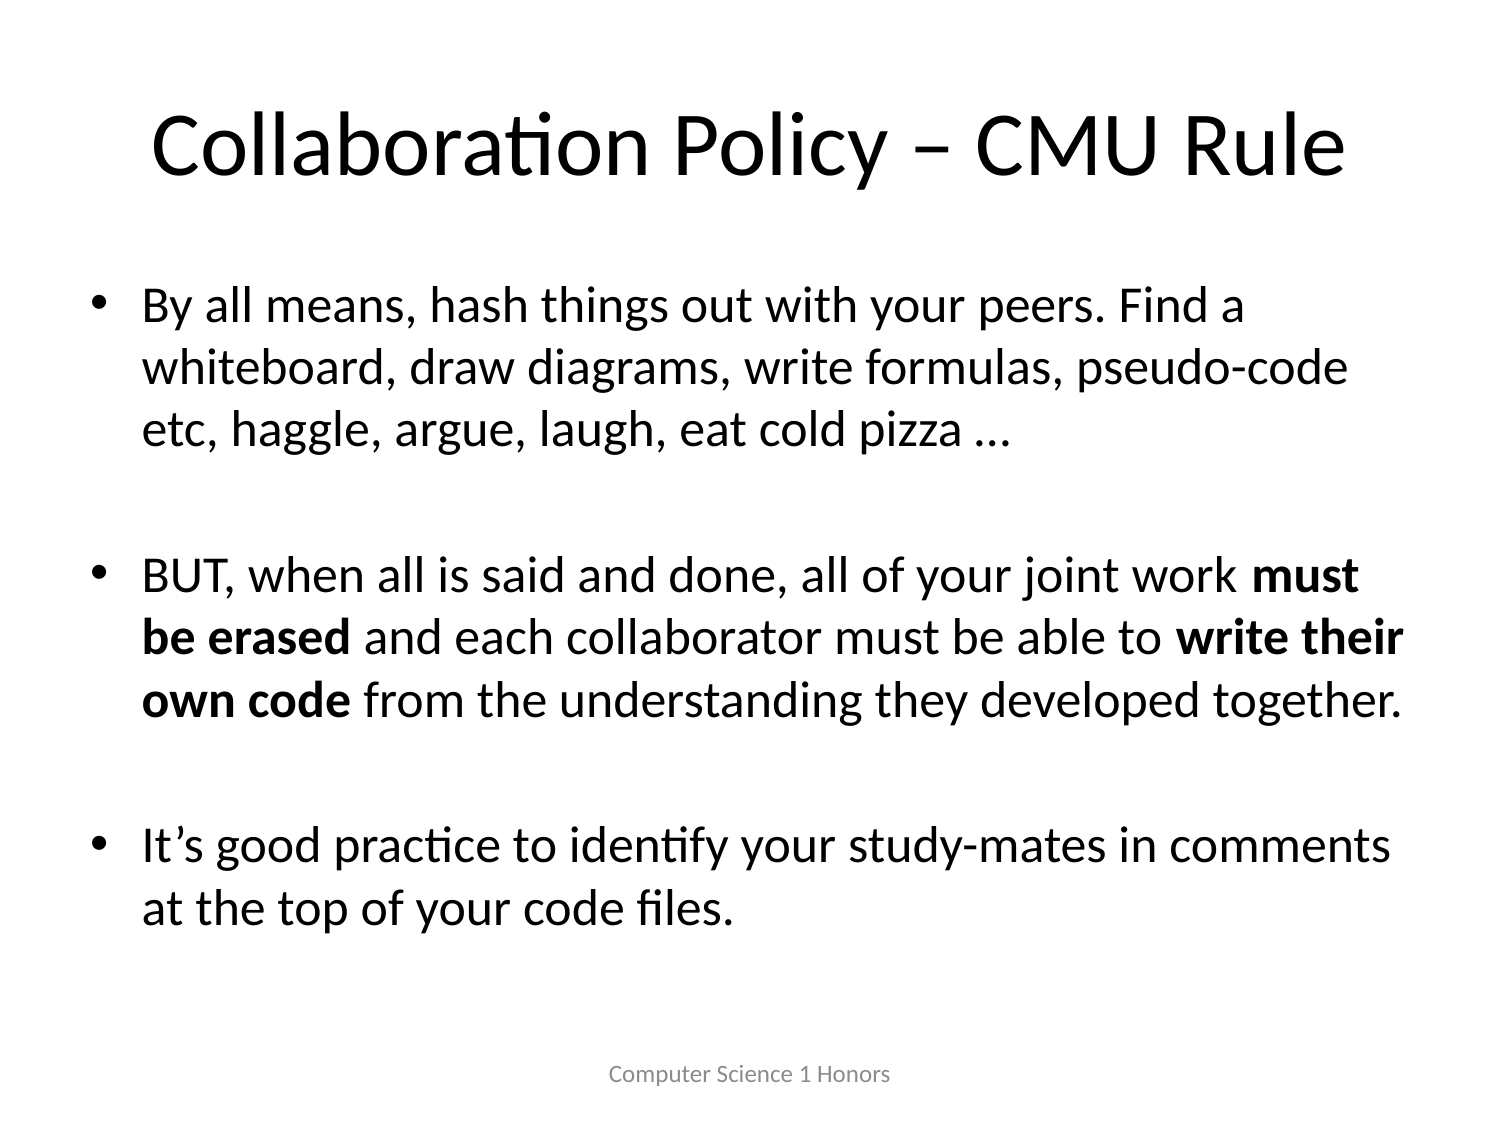

# Collaboration Policy – CMU Rule
By all means, hash things out with your peers. Find a whiteboard, draw diagrams, write formulas, pseudo-code etc, haggle, argue, laugh, eat cold pizza …

BUT, when all is said and done, all of your joint work must be erased and each collaborator must be able to write their own code from the understanding they developed together.

It’s good practice to identify your study-mates in comments at the top of your code files.
Computer Science 1 Honors